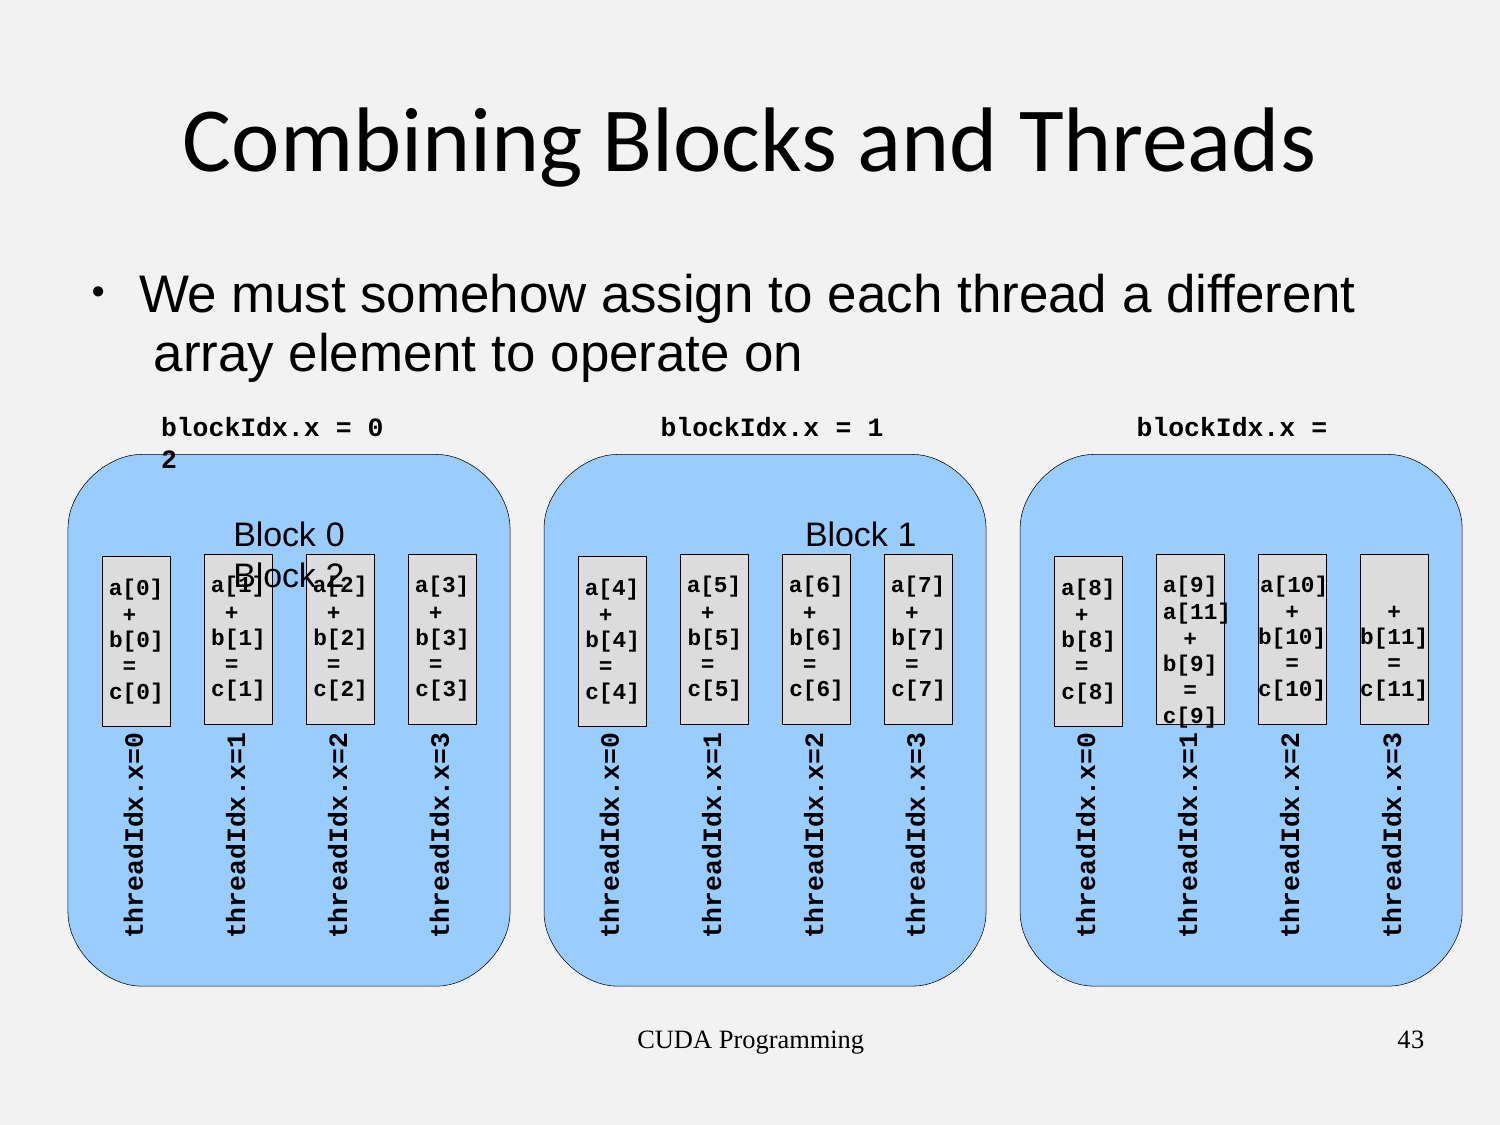

# Combining Blocks and Threads
We must somehow assign to each thread a different  array element to operate on
blockIdx.x = 0	blockIdx.x = 1	blockIdx.x = 2

Block 0	Block 1	Block 2
●

a[1]
+  b[1]
=  c[1]
a[2]
+  b[2]
=  c[2]
a[3]
+  b[3]
=  c[3]
a[5]
+  b[5]
=  c[5]
a[6]
+  b[6]
=  c[6]
a[7]
+  b[7]
=  c[7]
a[9]	a[10]	a[11]
+  b[9]
=  c[9]
a[0]
+  b[0]
=  c[0]
a[4]
+  b[4]
=  c[4]
a[8]
+  b[8]
=  c[8]
+
+
b[10]
b[11]
=
=
c[10]
c[11]
threadIdx.x=0
threadIdx.x=1
threadIdx.x=2
threadIdx.x=3
threadIdx.x=0
threadIdx.x=1
threadIdx.x=2
threadIdx.x=3
threadIdx.x=0
threadIdx.x=1
threadIdx.x=2
threadIdx.x=3

CUDA Programming
43